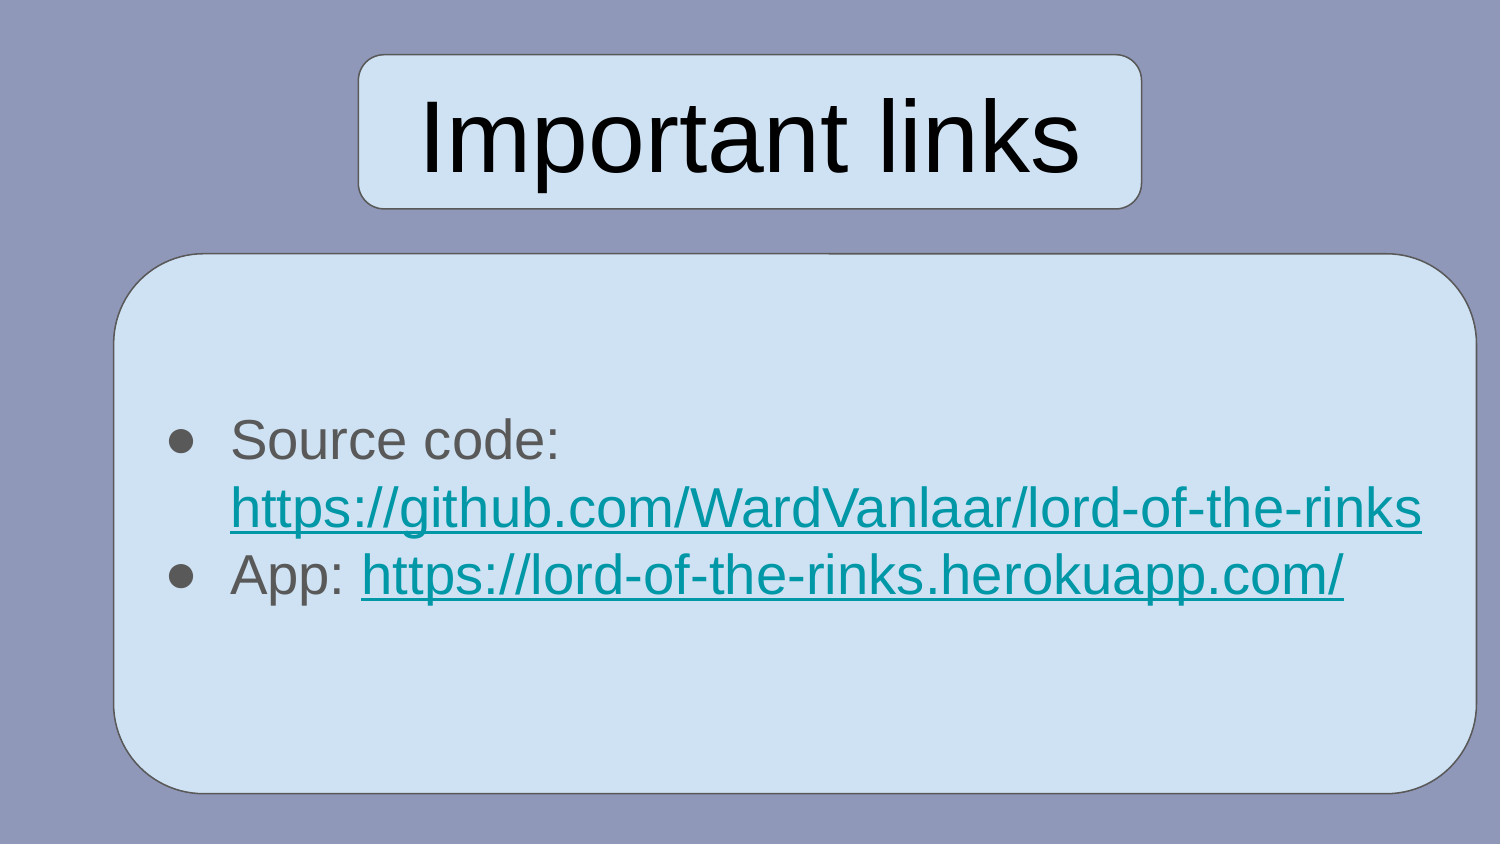

Important links
Source code: https://github.com/WardVanlaar/lord-of-the-rinks
App: https://lord-of-the-rinks.herokuapp.com/